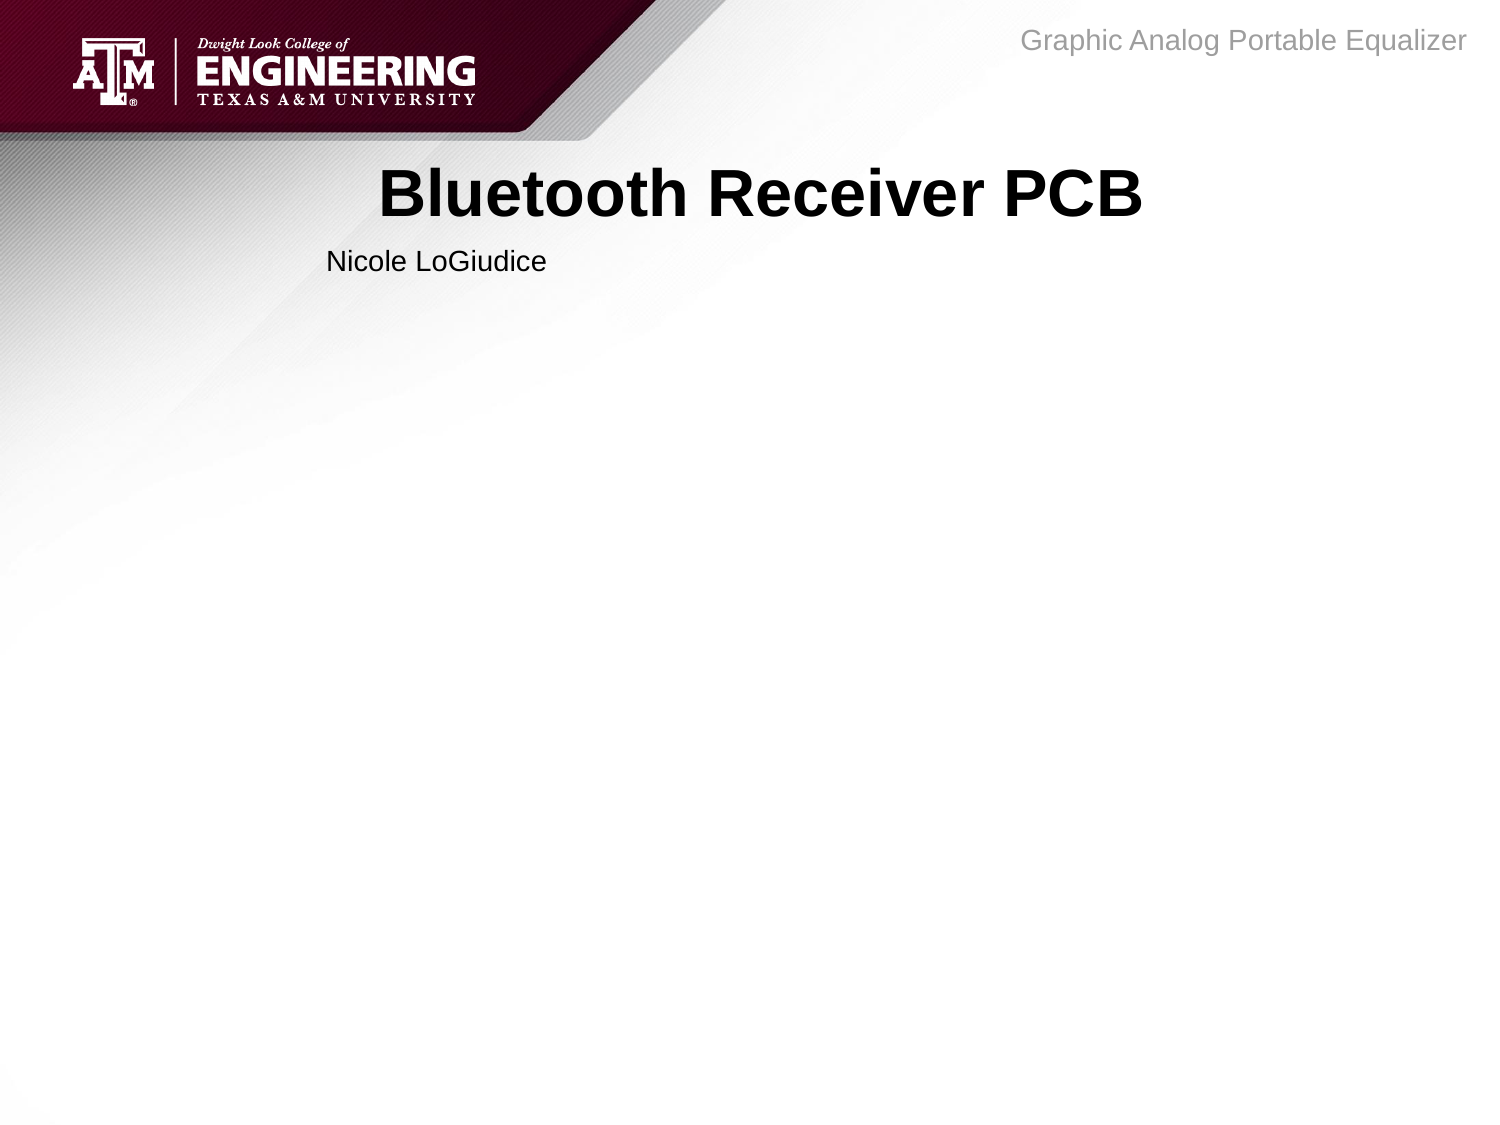

Graphic Analog Portable Equalizer
# Bluetooth Receiver PCB
Nicole LoGiudice